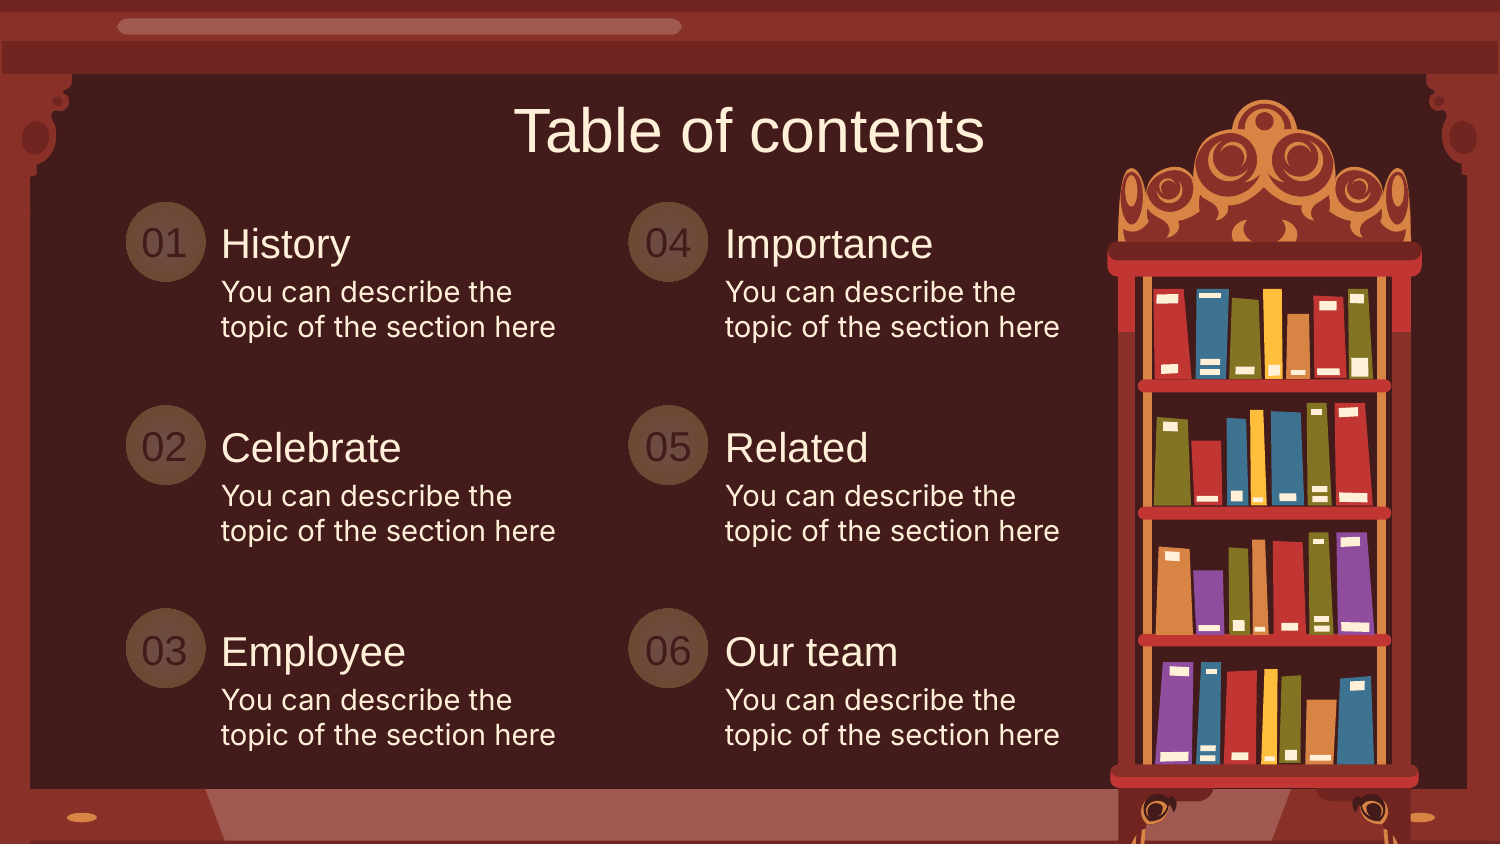

Table of contents

01
04
# History
Importance
You can describe the topic of the section here
You can describe the topic of the section here

02
05
Celebrate
Related
You can describe the topic of the section here
You can describe the topic of the section here

03
06
Employee
Our team
You can describe the topic of the section here
You can describe the topic of the section here